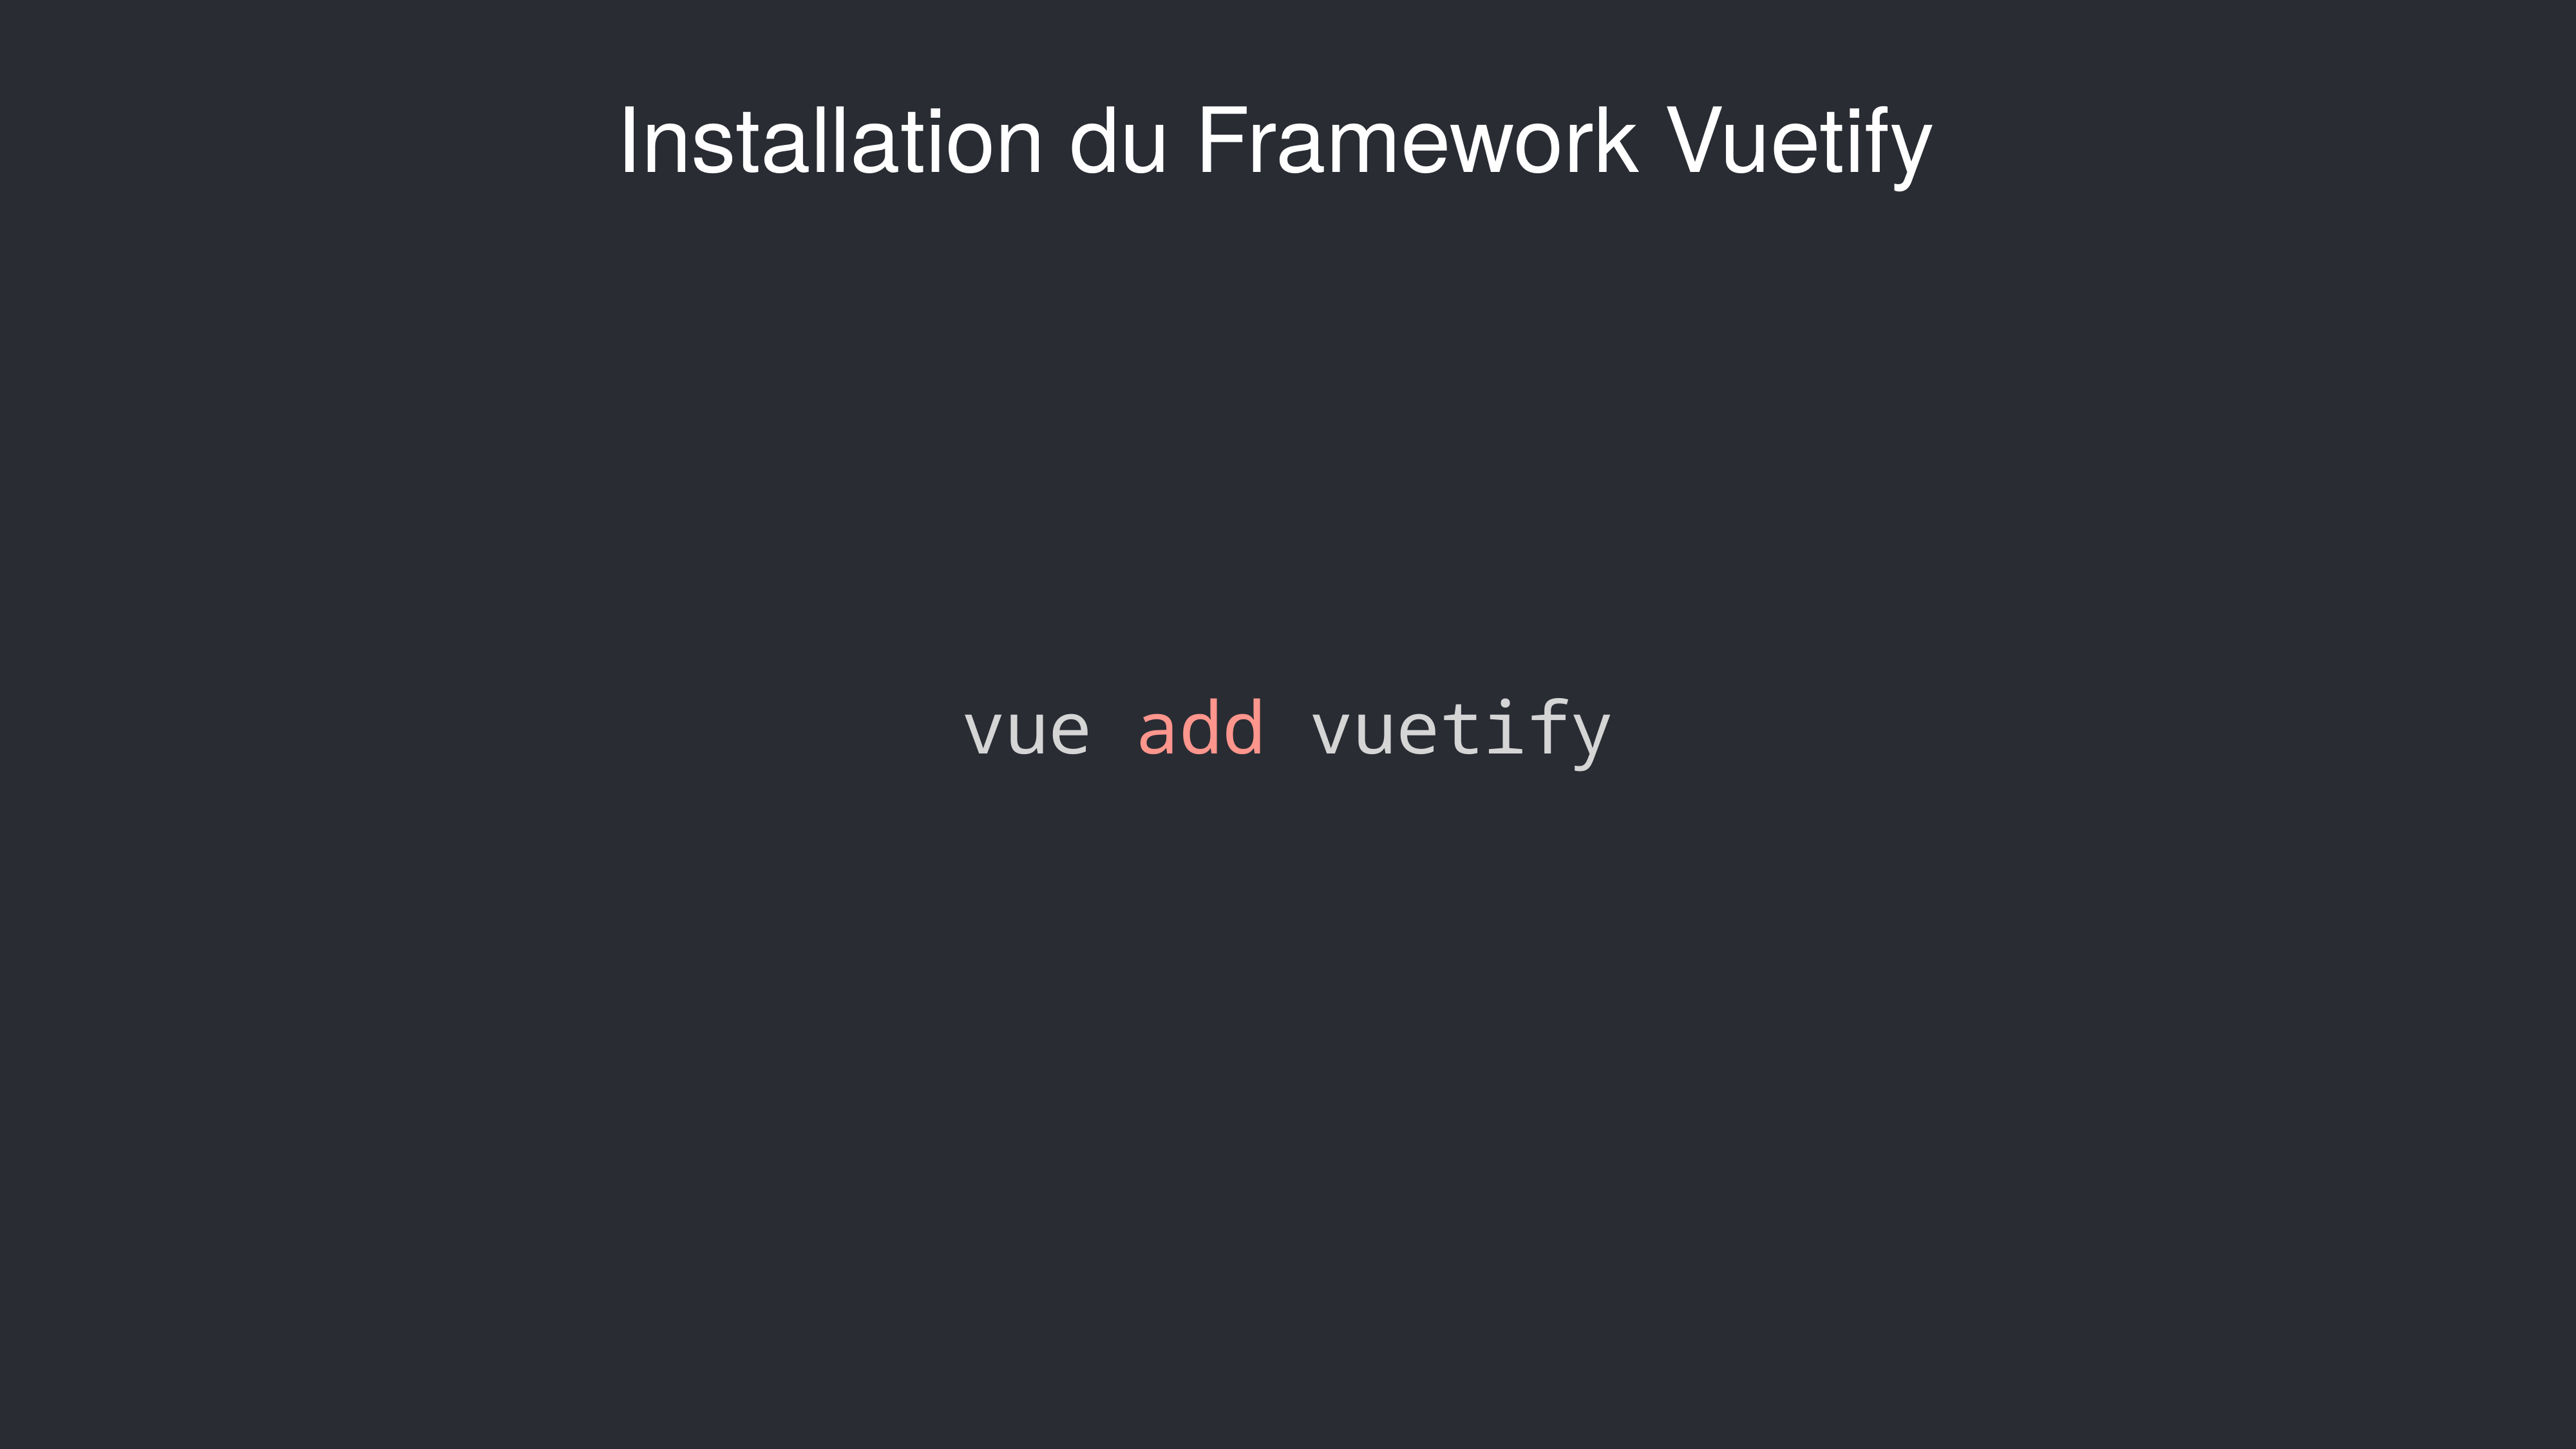

Installation du Framework Vuetify
vue add vuetify